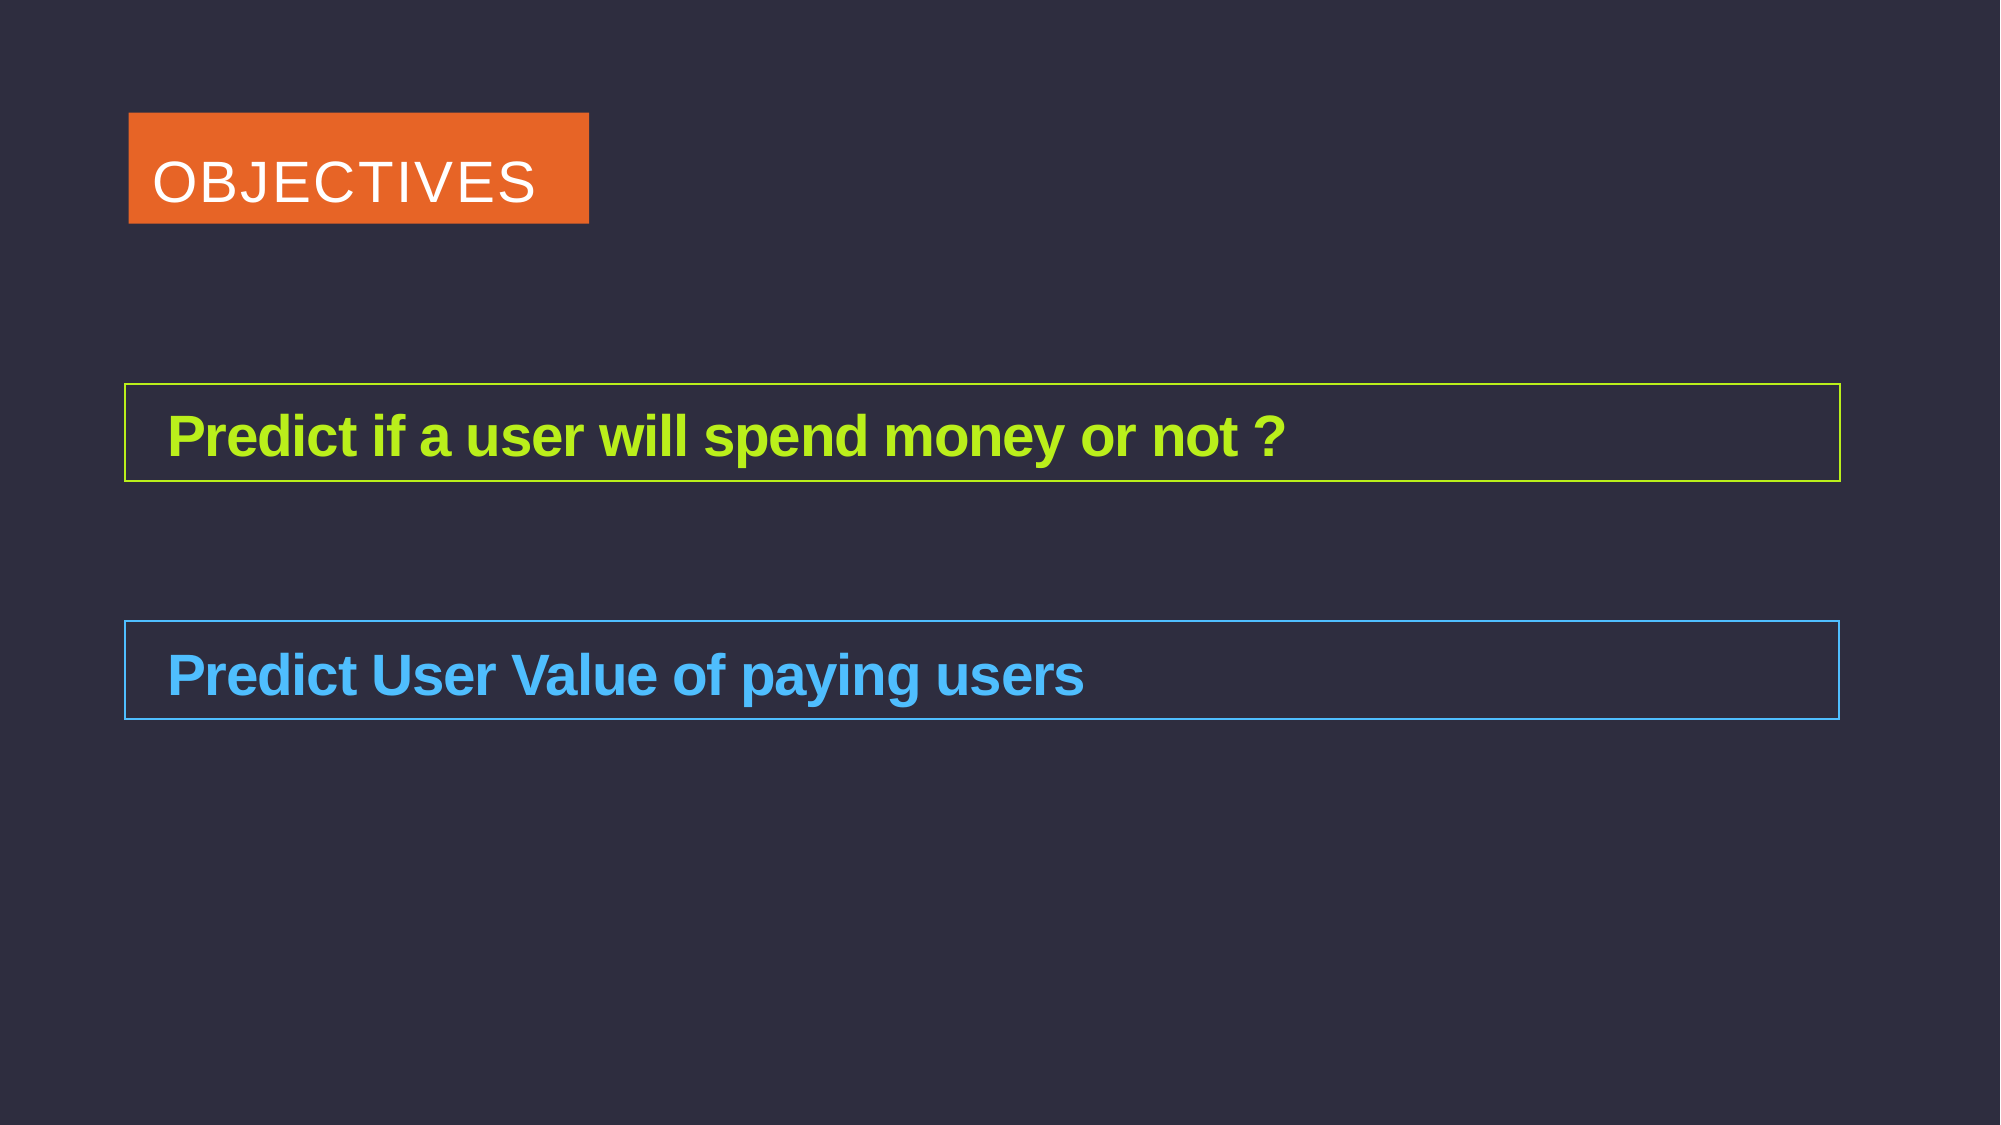

OBJECTIVES
Predict if a user will spend money or not ?

Predict User Value of paying users